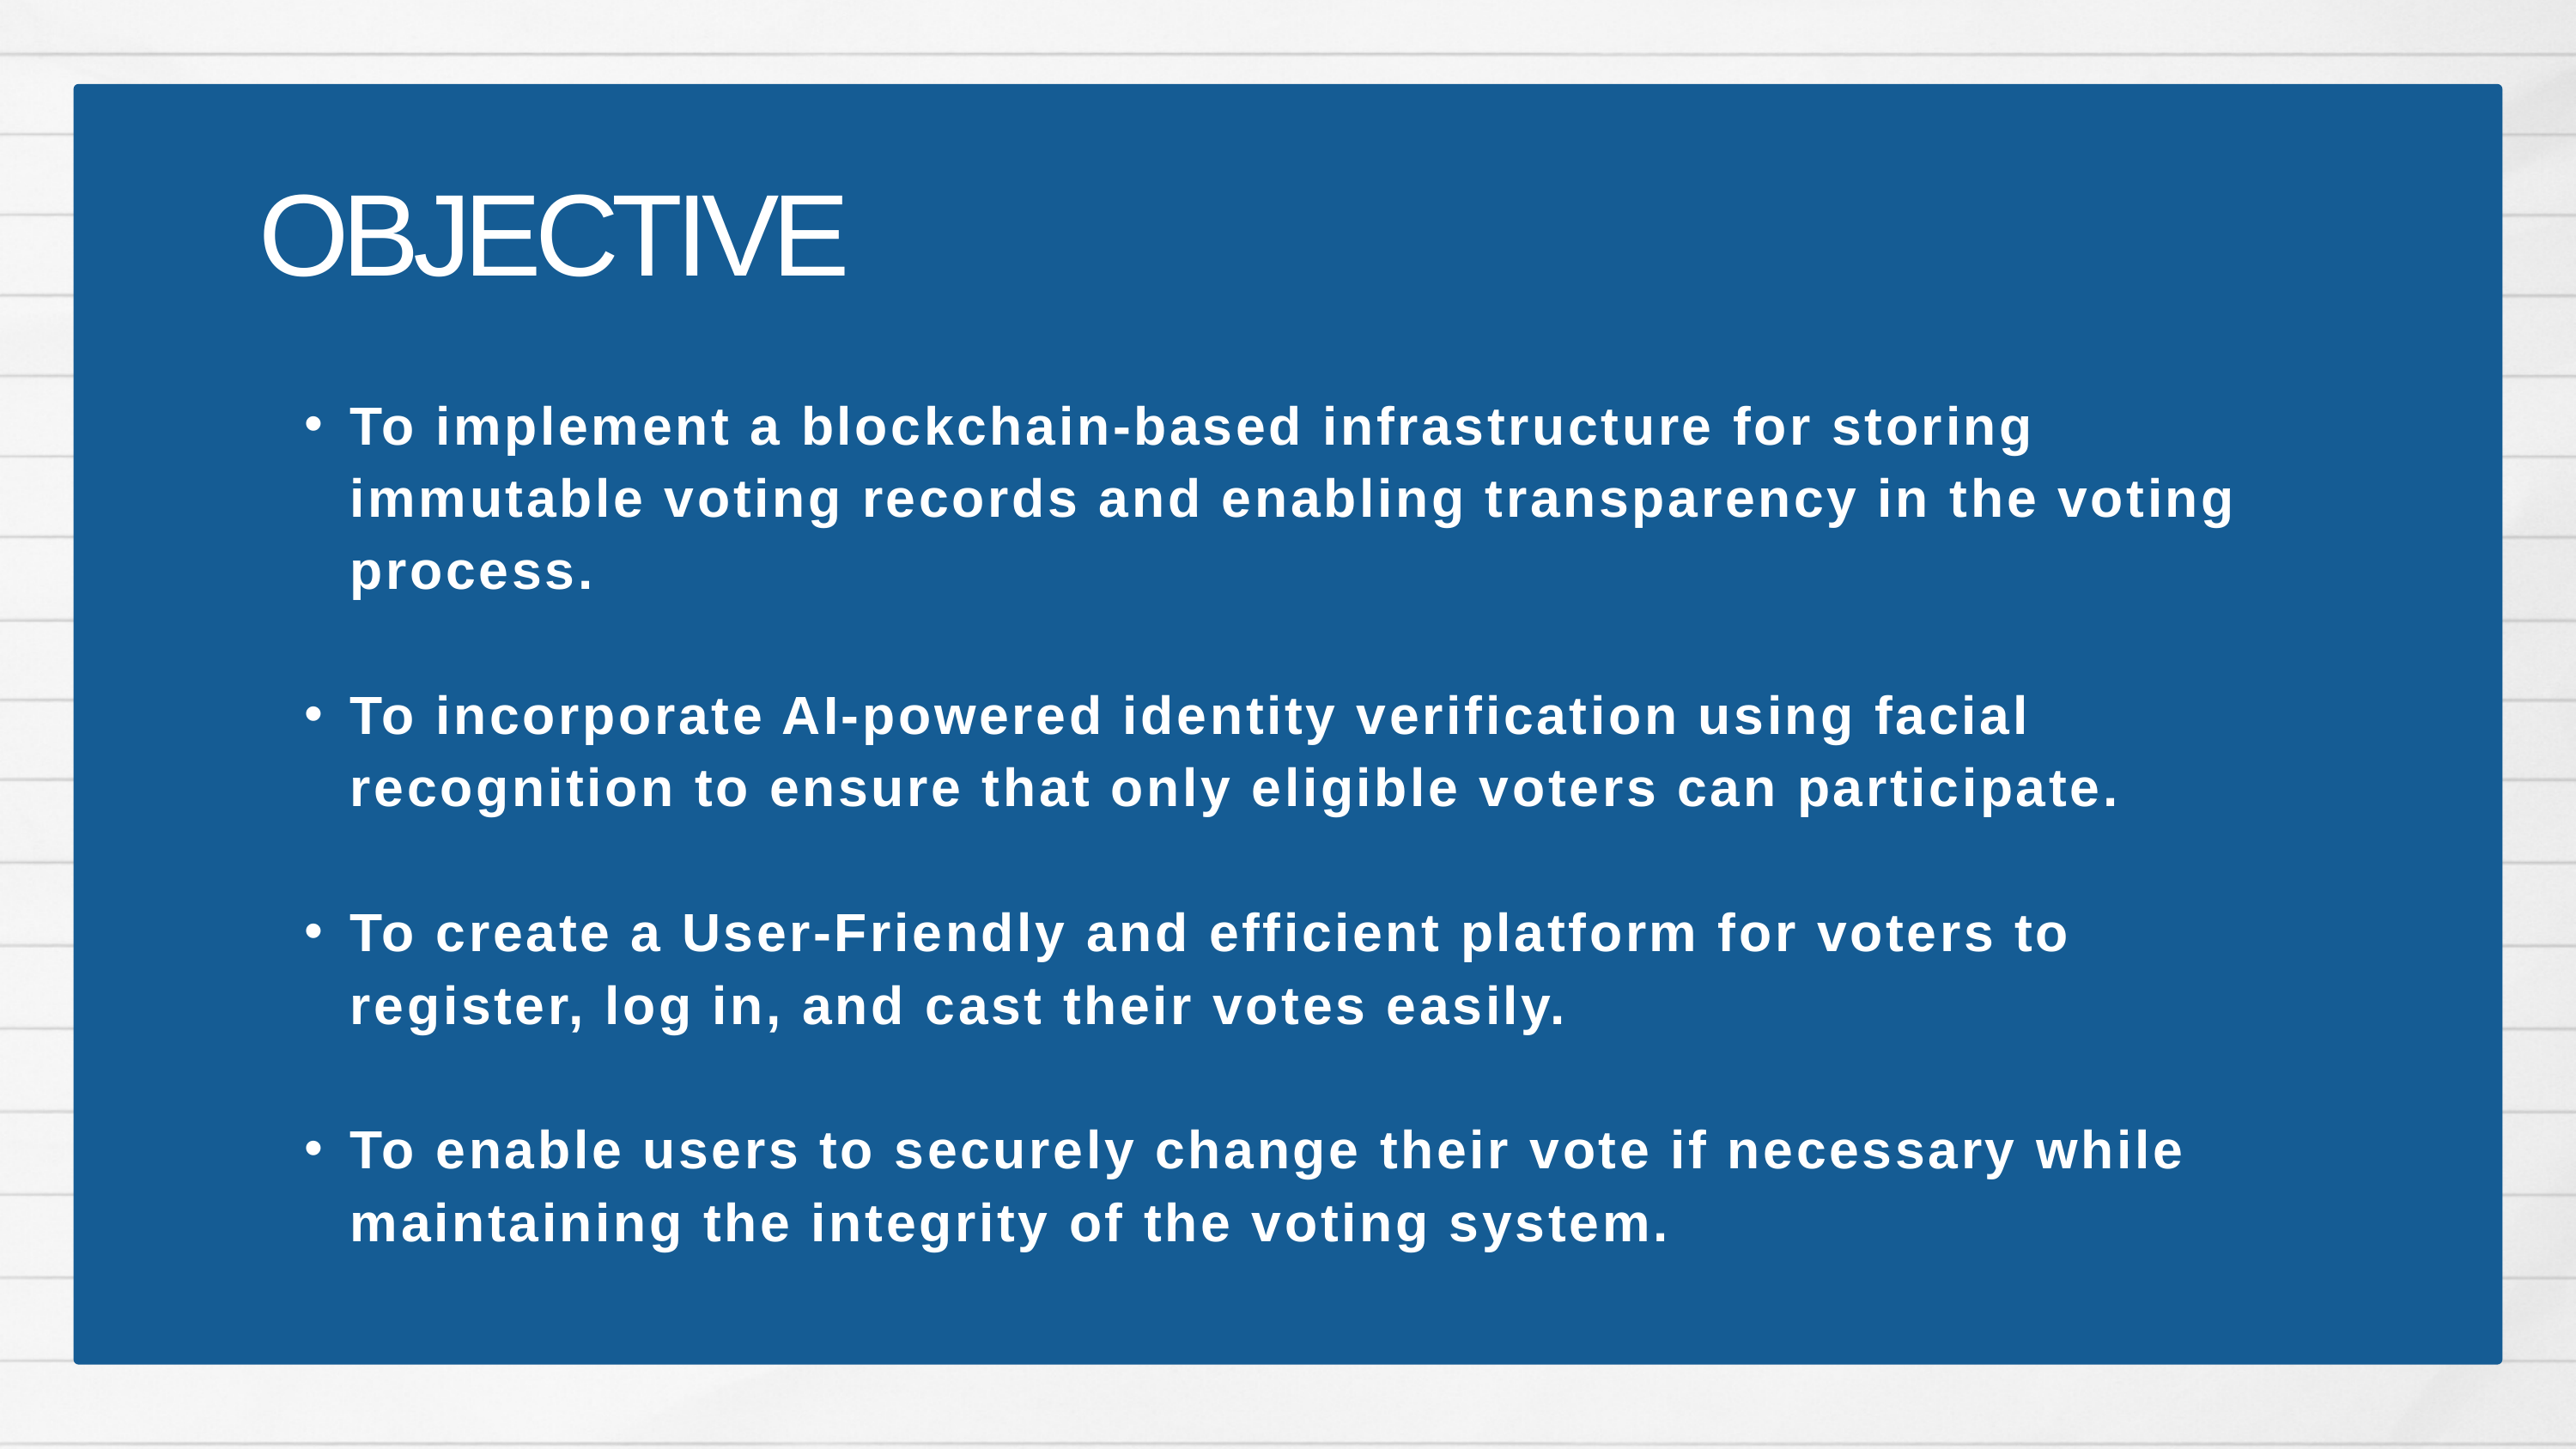

OBJECTIVE
To implement a blockchain-based infrastructure for storing immutable voting records and enabling transparency in the voting process.

To incorporate AI-powered identity verification using facial recognition to ensure that only eligible voters can participate.

To create a User-Friendly and efficient platform for voters to register, log in, and cast their votes easily.

To enable users to securely change their vote if necessary while maintaining the integrity of the voting system.